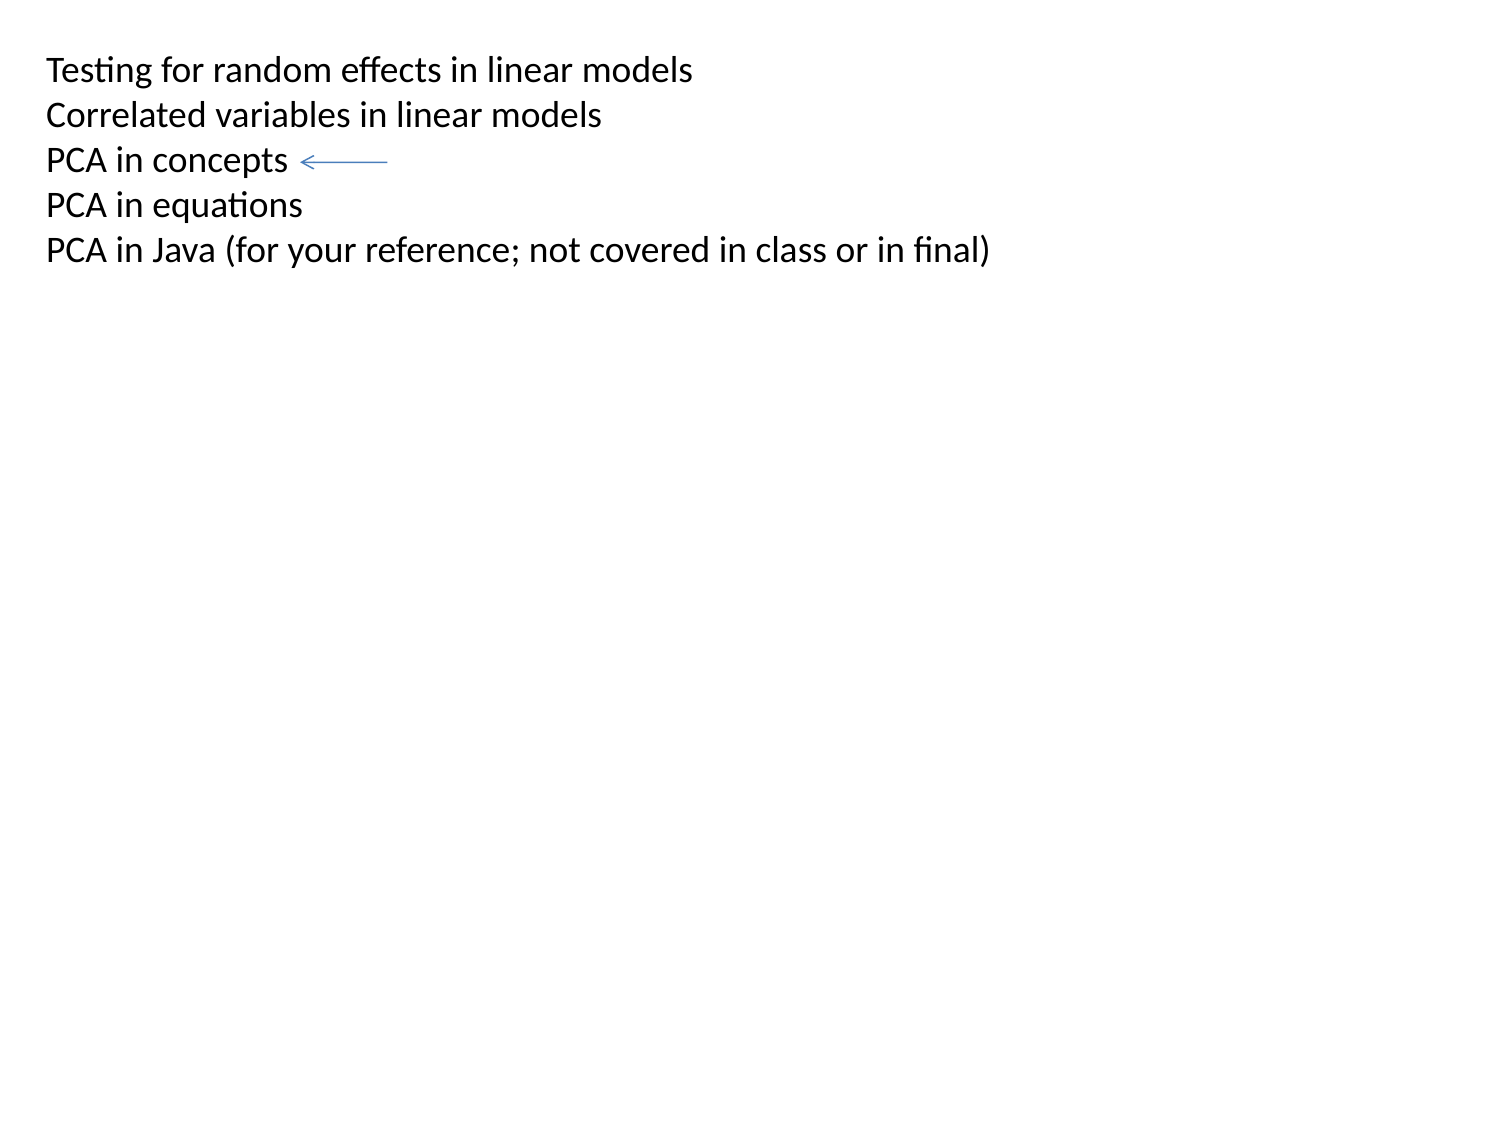

Testing for random effects in linear models
Correlated variables in linear models
PCA in concepts
PCA in equations
PCA in Java (for your reference; not covered in class or in final)